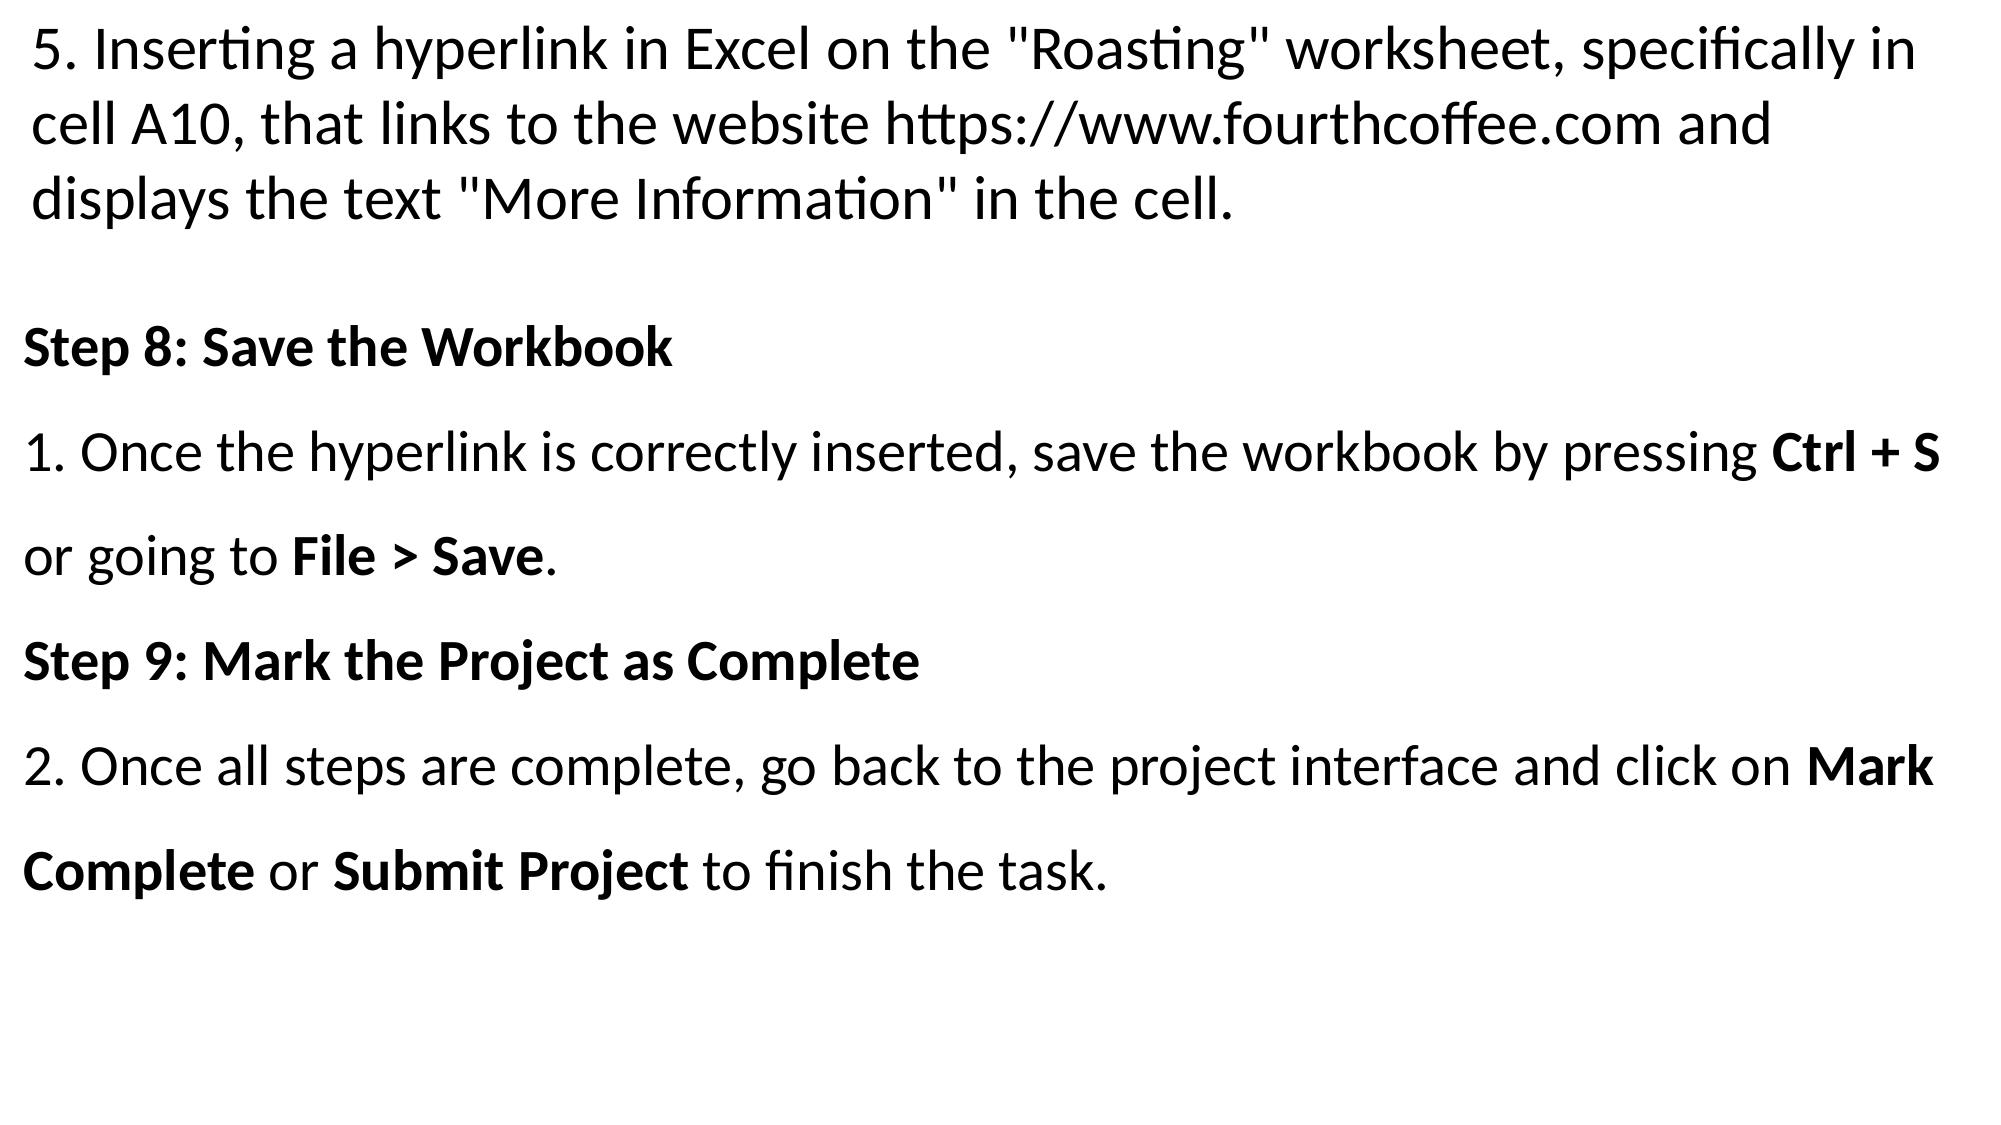

5. Inserting a hyperlink in Excel on the "Roasting" worksheet, specifically in cell A10, that links to the website https://www.fourthcoffee.com and displays the text "More Information" in the cell.
Step 8: Save the Workbook
 Once the hyperlink is correctly inserted, save the workbook by pressing Ctrl + S or going to File > Save.
Step 9: Mark the Project as Complete
 Once all steps are complete, go back to the project interface and click on Mark Complete or Submit Project to finish the task.